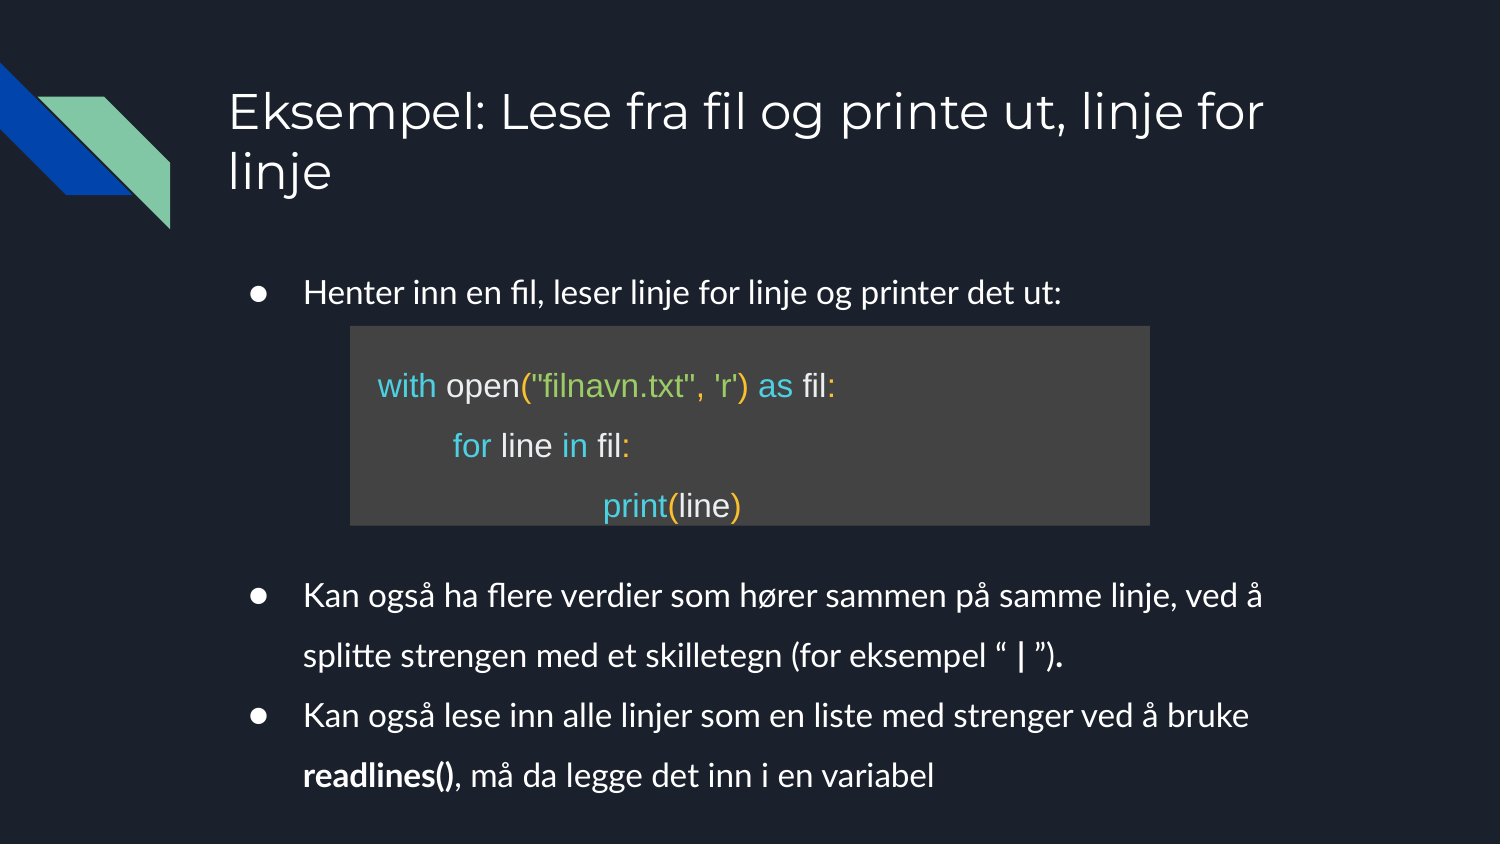

# Eksempel: Lese fra fil og printe ut, linje for linje
Henter inn en fil, leser linje for linje og printer det ut:
with open("filnavn.txt", 'r') as fil:
    	for line in fil:
    		print(line)

Kan også ha flere verdier som hører sammen på samme linje, ved å splitte strengen med et skilletegn (for eksempel “ | ”).
Kan også lese inn alle linjer som en liste med strenger ved å bruke readlines(), må da legge det inn i en variabel